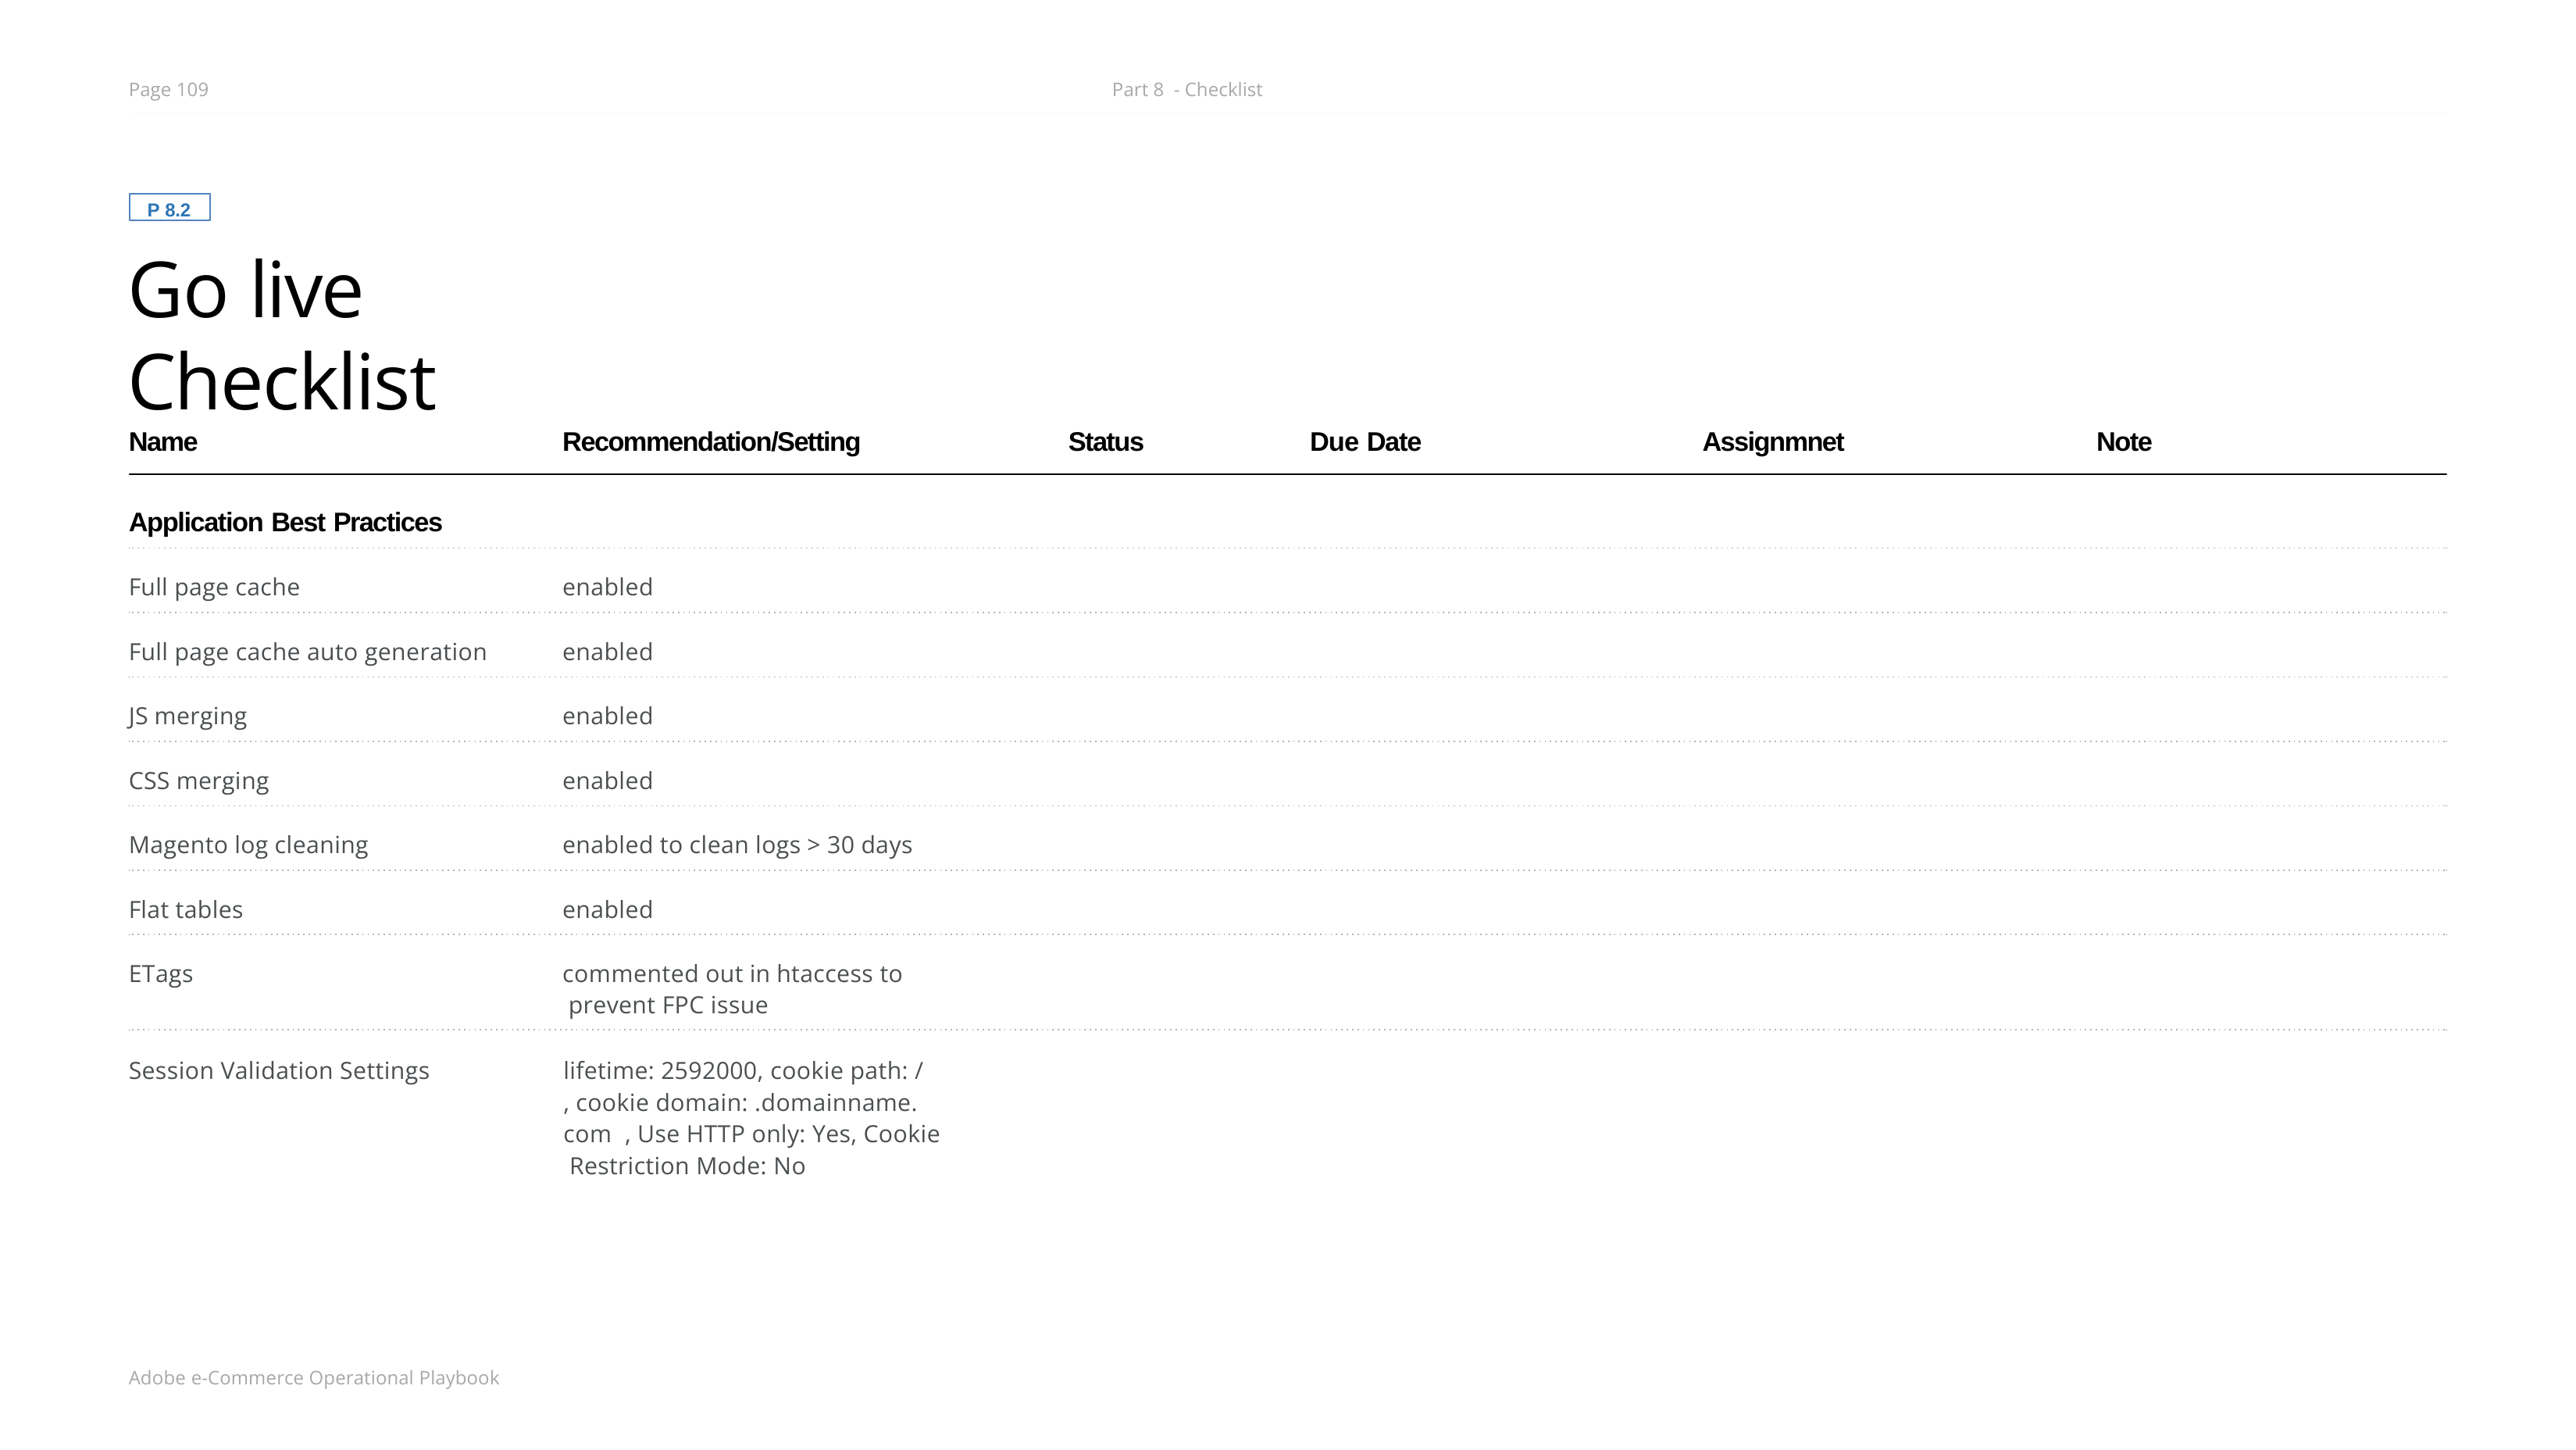

Page 109
Part 8  - Checklist
P 8.2
Go live Checklist
Name
Recommendation/Setting
Status
Due Date
Assignmnet
Note

Application Best Practices

Full page cache
enabled

Full page cache auto generation
enabled

JS merging
enabled

CSS merging
enabled

Magento log cleaning
enabled to clean logs > 30 days

Flat tables
enabled

commented out in htaccess to  prevent FPC issue
ETags

lifetime: 2592000, cookie path: /
, cookie domain: .domainname.  com , Use HTTP only: Yes, Cookie  Restriction Mode: No
Session Validation Settings
Adobe e-Commerce Operational Playbook